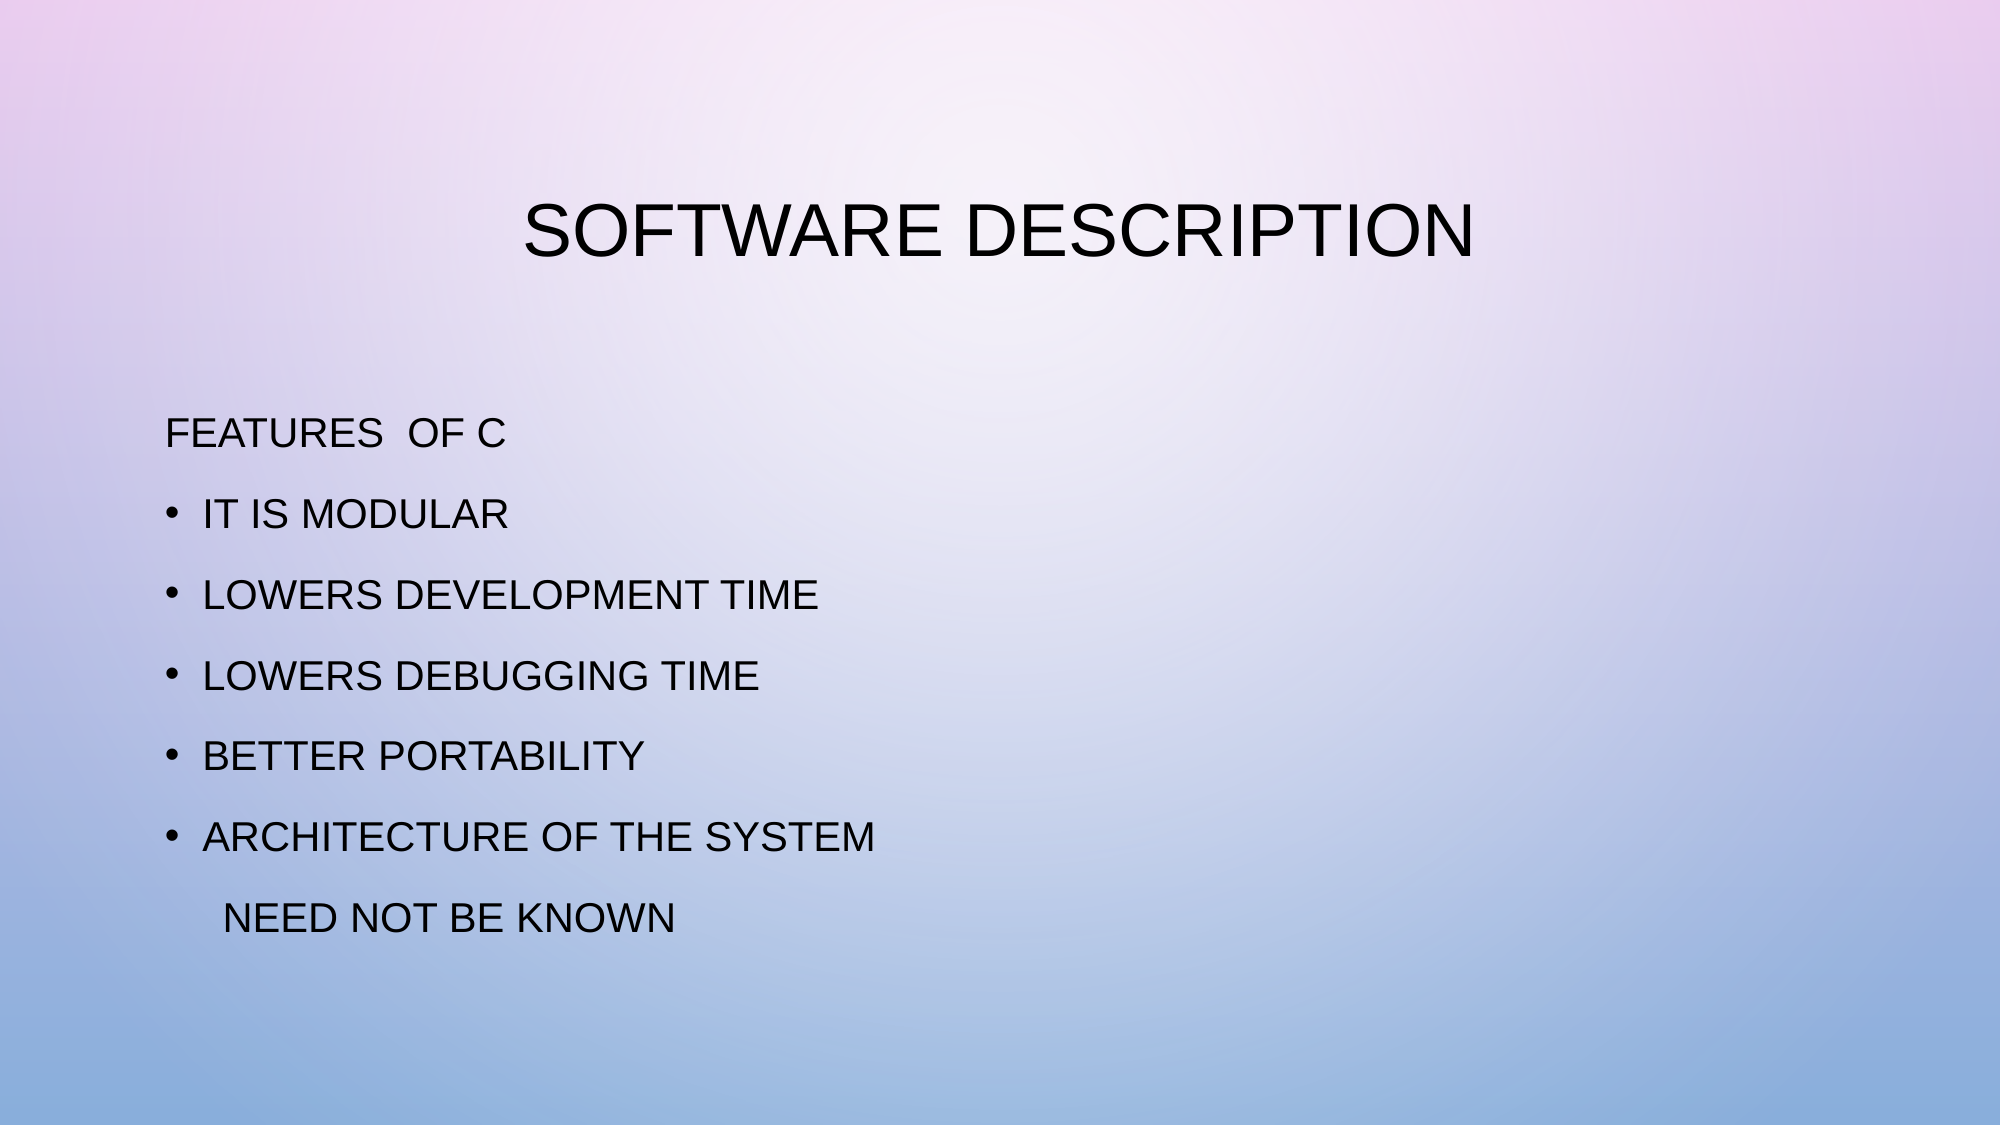

# SOFTWARE DESCRIPTION
FEATURES  OF C
It is modular
Lowers development time
Lowers debugging time
Better portability
Architecture of the system
     need not be known